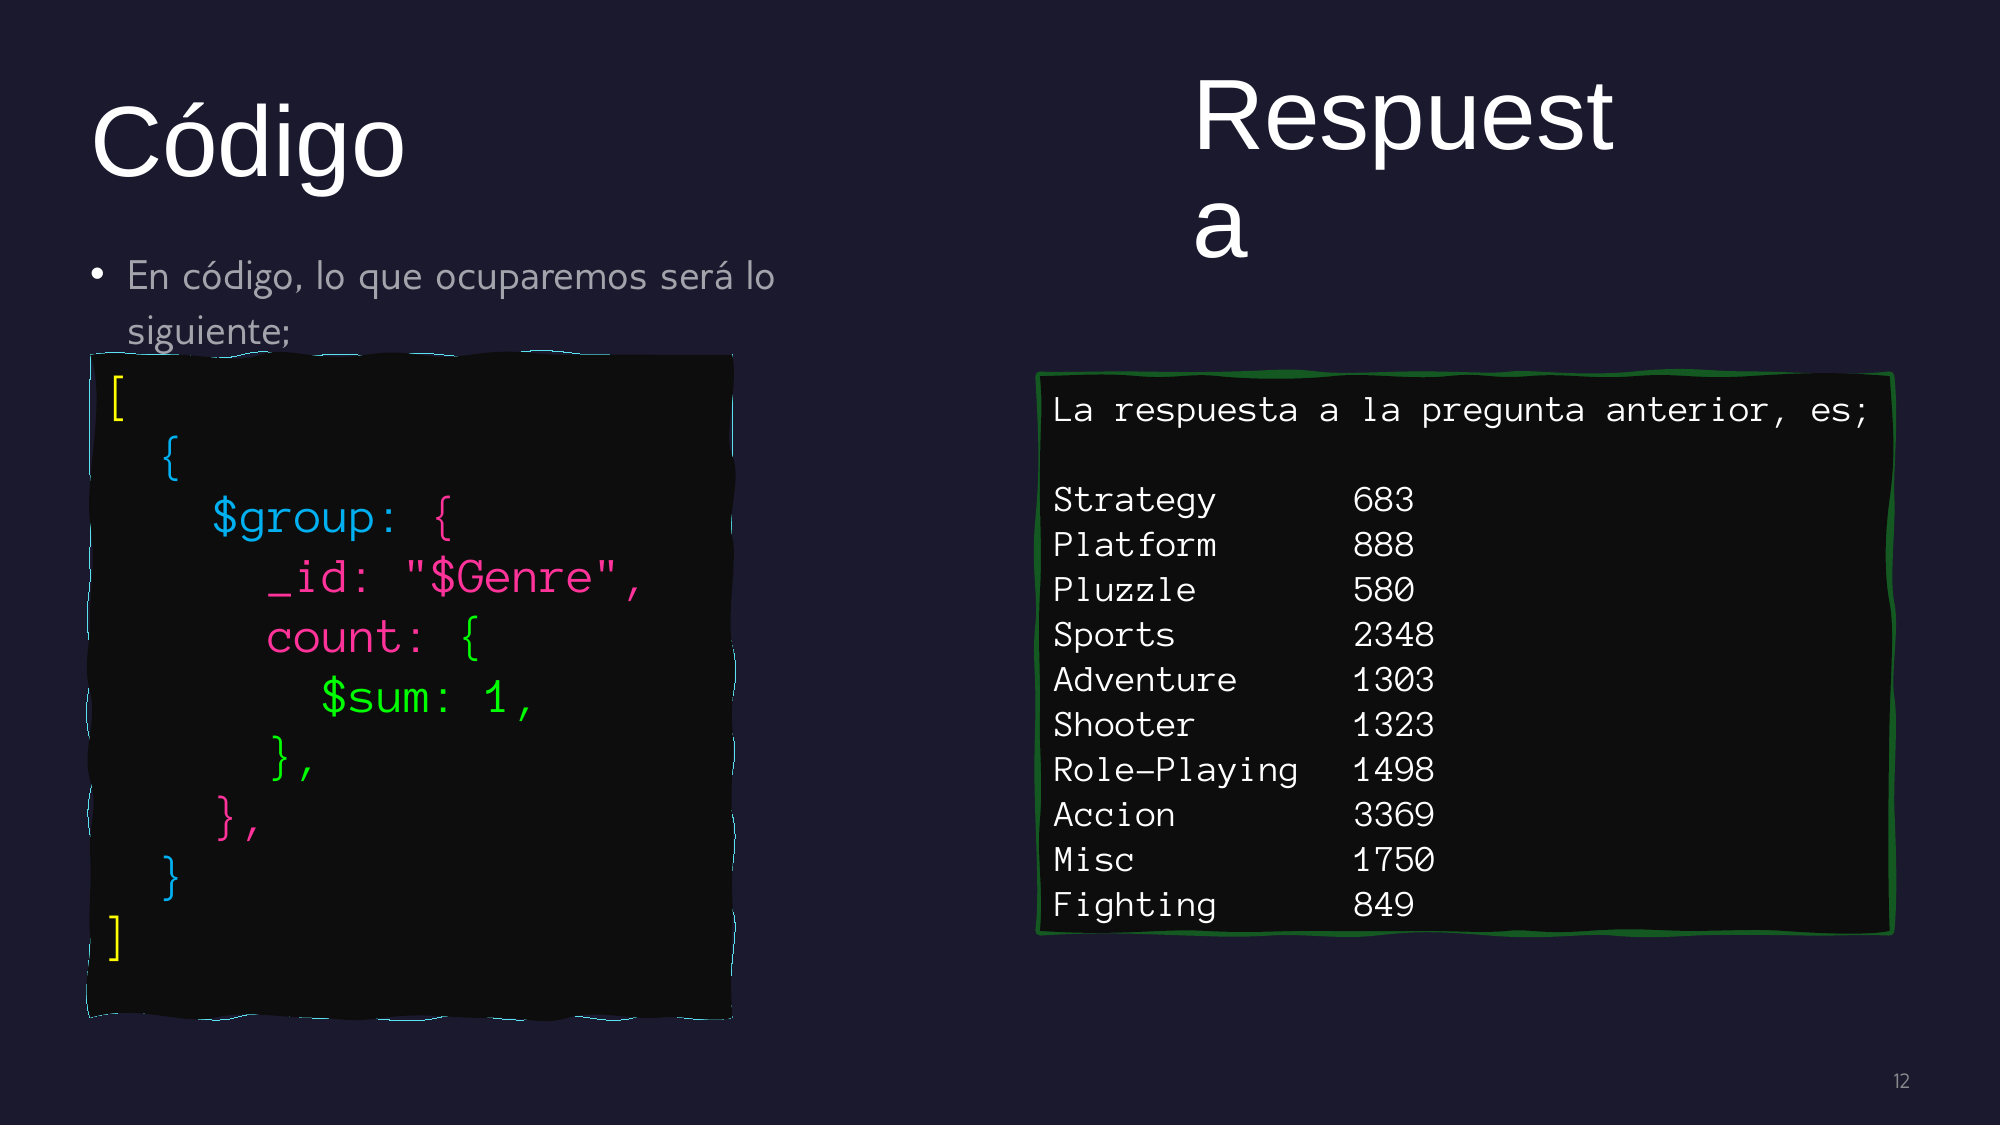

Respuesta
# Código
En código, lo que ocuparemos será lo siguiente;

[
  {
    $group: {
      _id: "$Genre",
      count: {
        $sum: 1,
      },
    },
  }
]

La respuesta a la pregunta anterior, es;

Strategy	683
Platform	888
Pluzzle		580
Sports		2348
Adventure	1303
Shooter		1323
Role-Playing	1498
Accion		3369
Misc		1750
Fighting	849
12